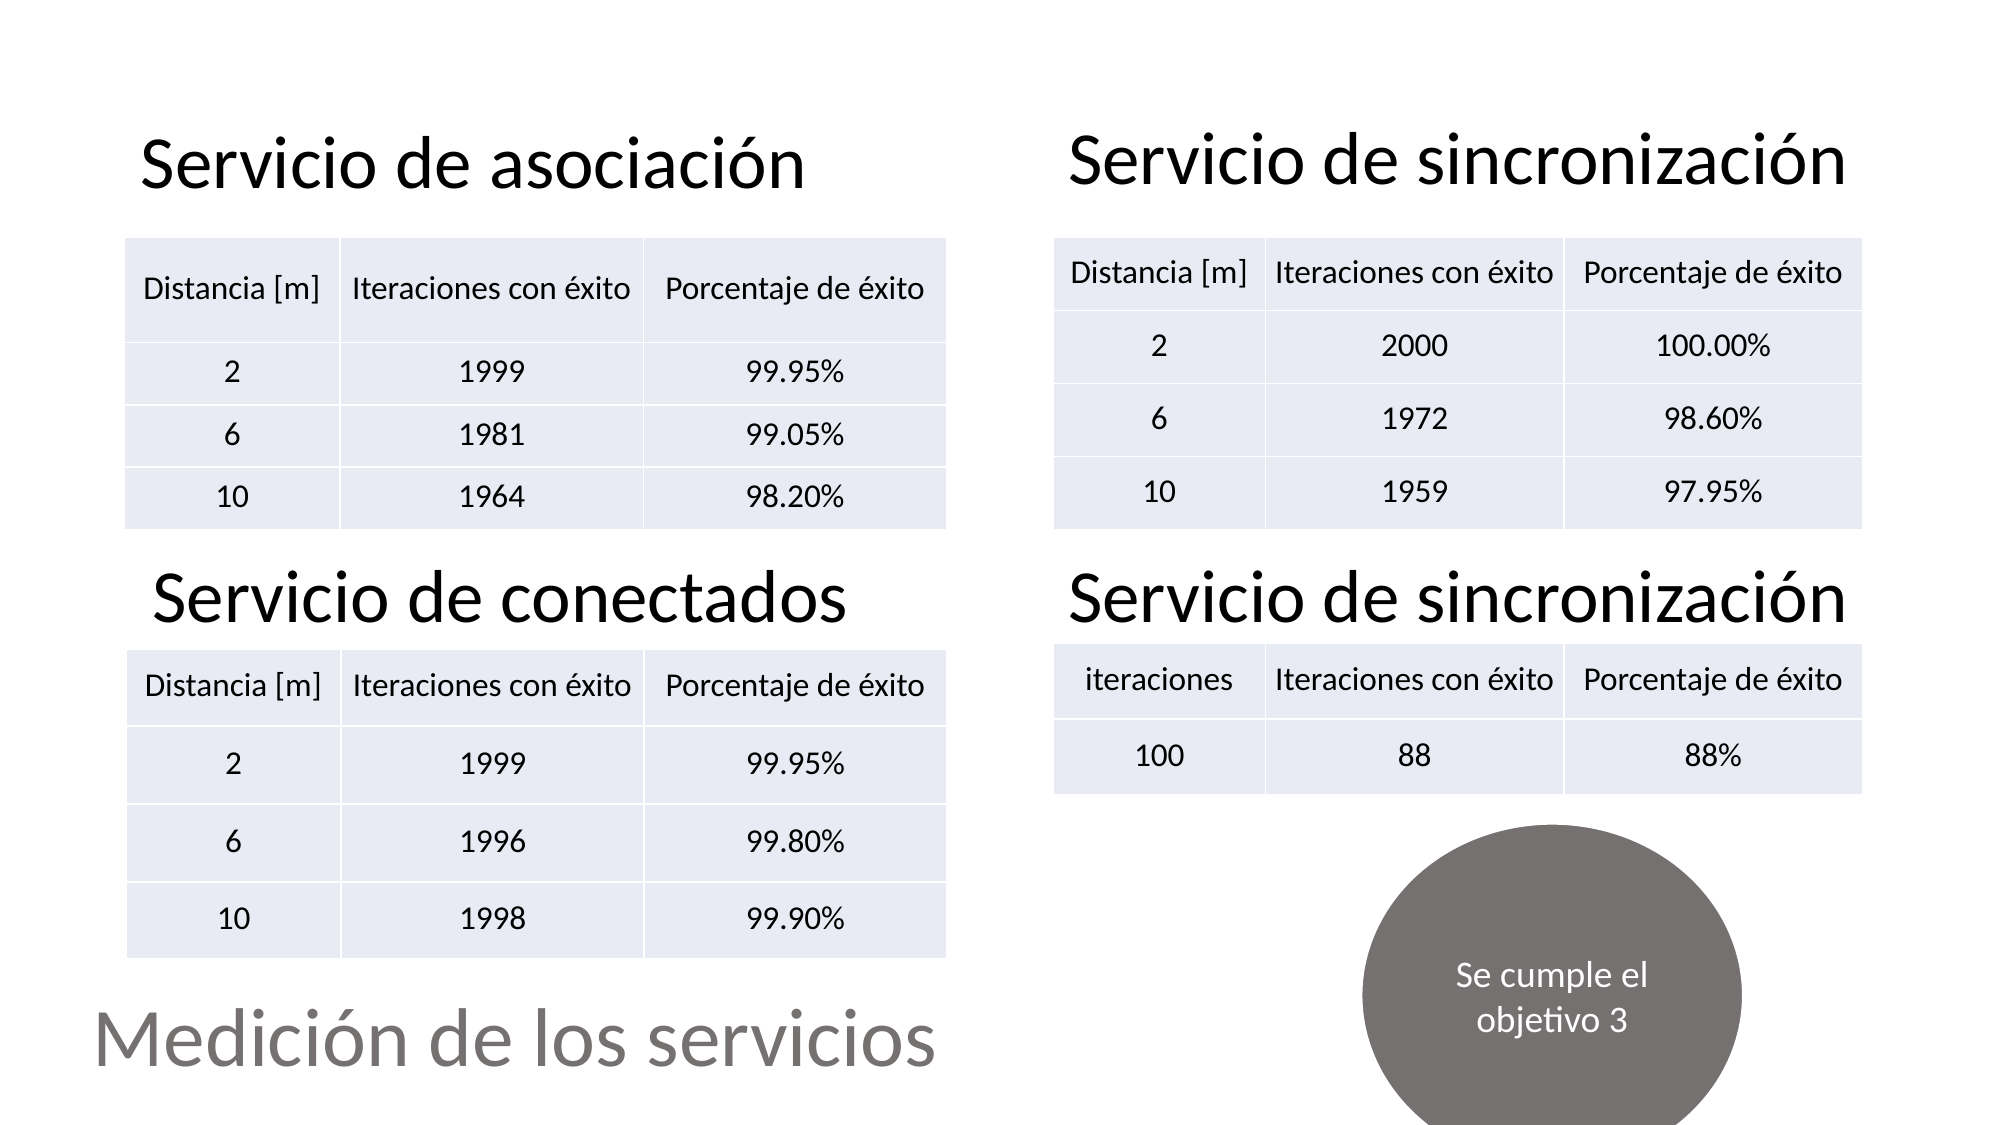

# Servicio de asociación
Servicio de sincronización
| Distancia [m] | Iteraciones con éxito | Porcentaje de éxito |
| --- | --- | --- |
| 2 | 1999 | 99.95% |
| 6 | 1981 | 99.05% |
| 10 | 1964 | 98.20% |
| Distancia [m] | Iteraciones con éxito | Porcentaje de éxito |
| --- | --- | --- |
| 2 | 2000 | 100.00% |
| 6 | 1972 | 98.60% |
| 10 | 1959 | 97.95% |
Servicio de conectados
Servicio de sincronización
| iteraciones | Iteraciones con éxito | Porcentaje de éxito |
| --- | --- | --- |
| 100 | 88 | 88% |
| Distancia [m] | Iteraciones con éxito | Porcentaje de éxito |
| --- | --- | --- |
| 2 | 1999 | 99.95% |
| 6 | 1996 | 99.80% |
| 10 | 1998 | 99.90% |
Se cumple el objetivo 3
Medición de los servicios